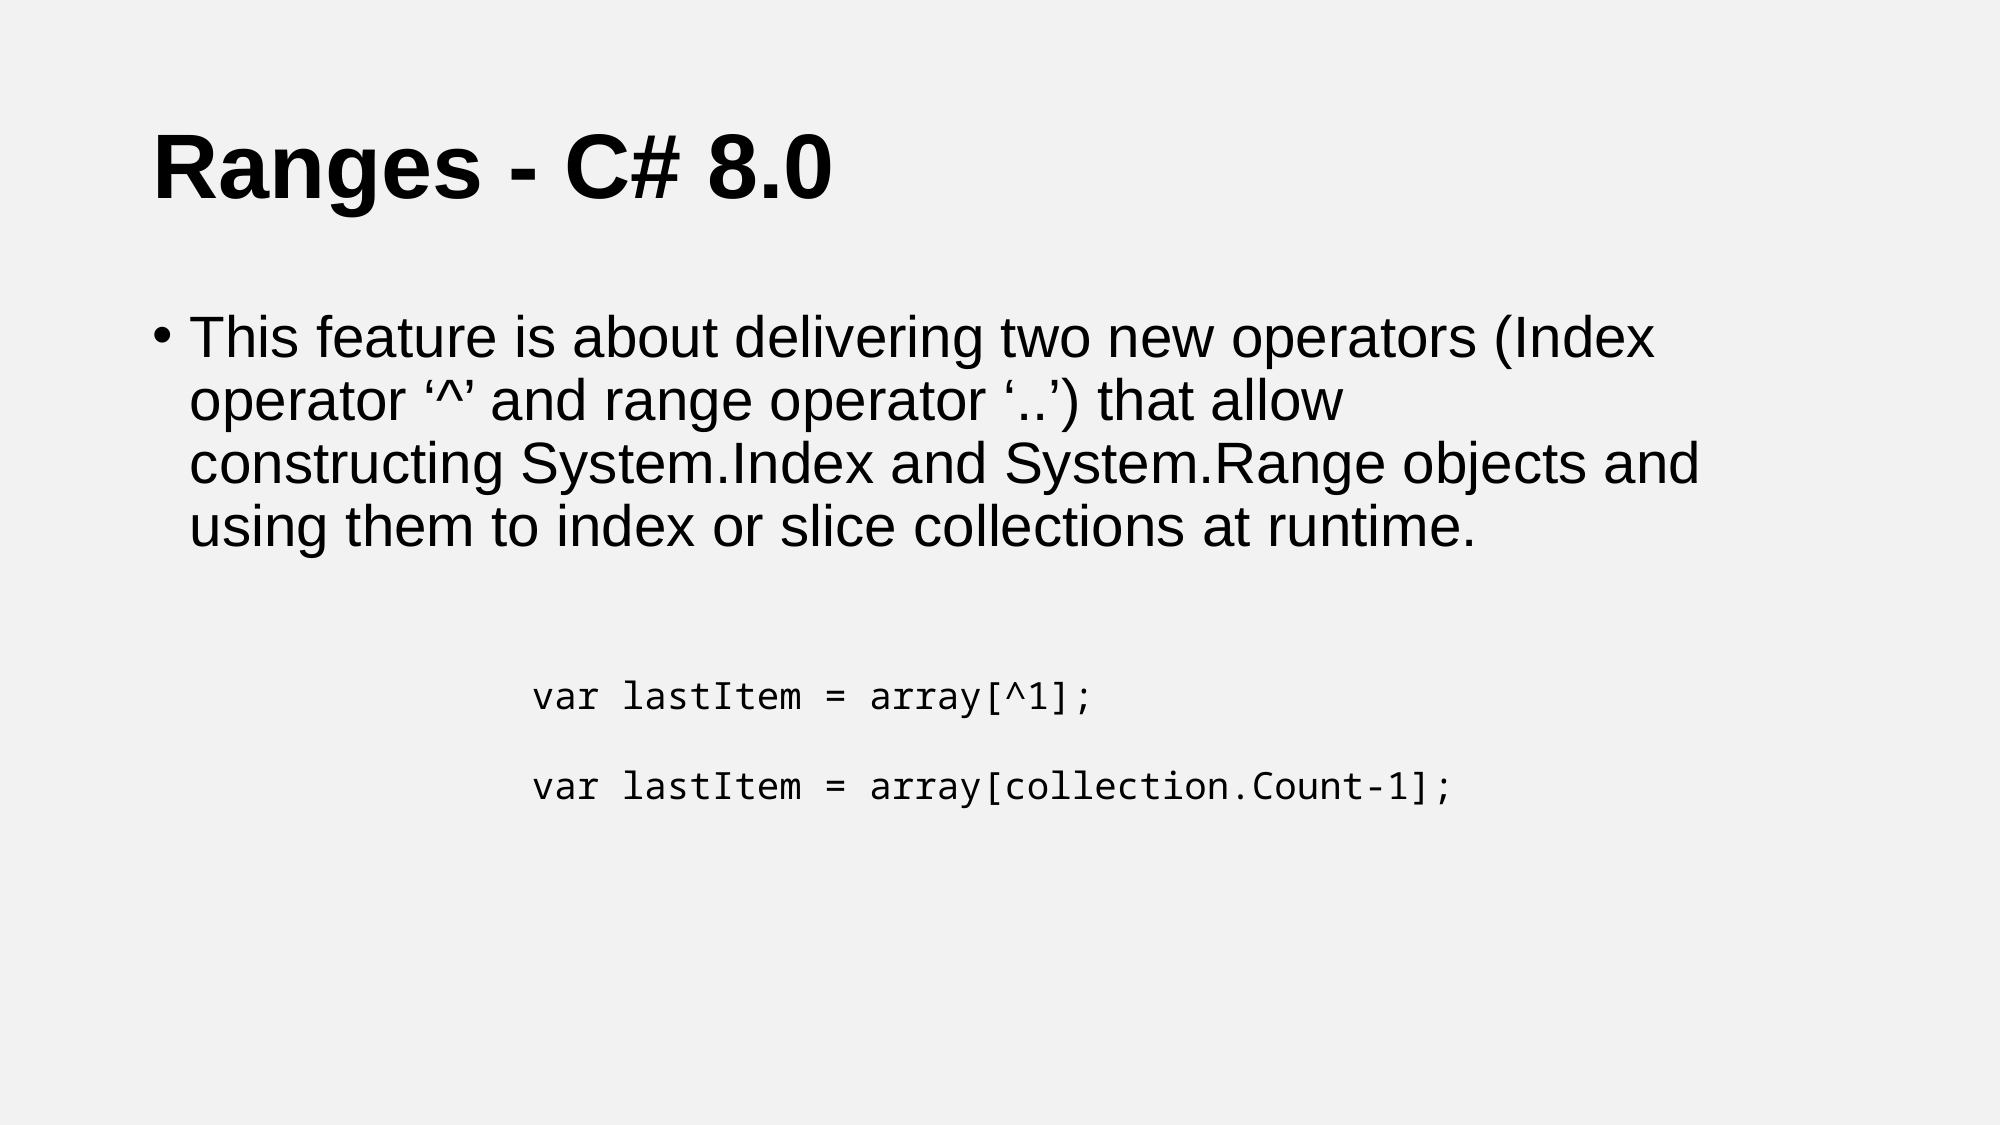

# Ranges - C# 8.0
This feature is about delivering two new operators (Index operator ‘^’ and range operator ‘..’) that allow constructing System.Index and System.Range objects and using them to index or slice collections at runtime.

var lastItem = array[^1];

var lastItem = array[collection.Count-1];